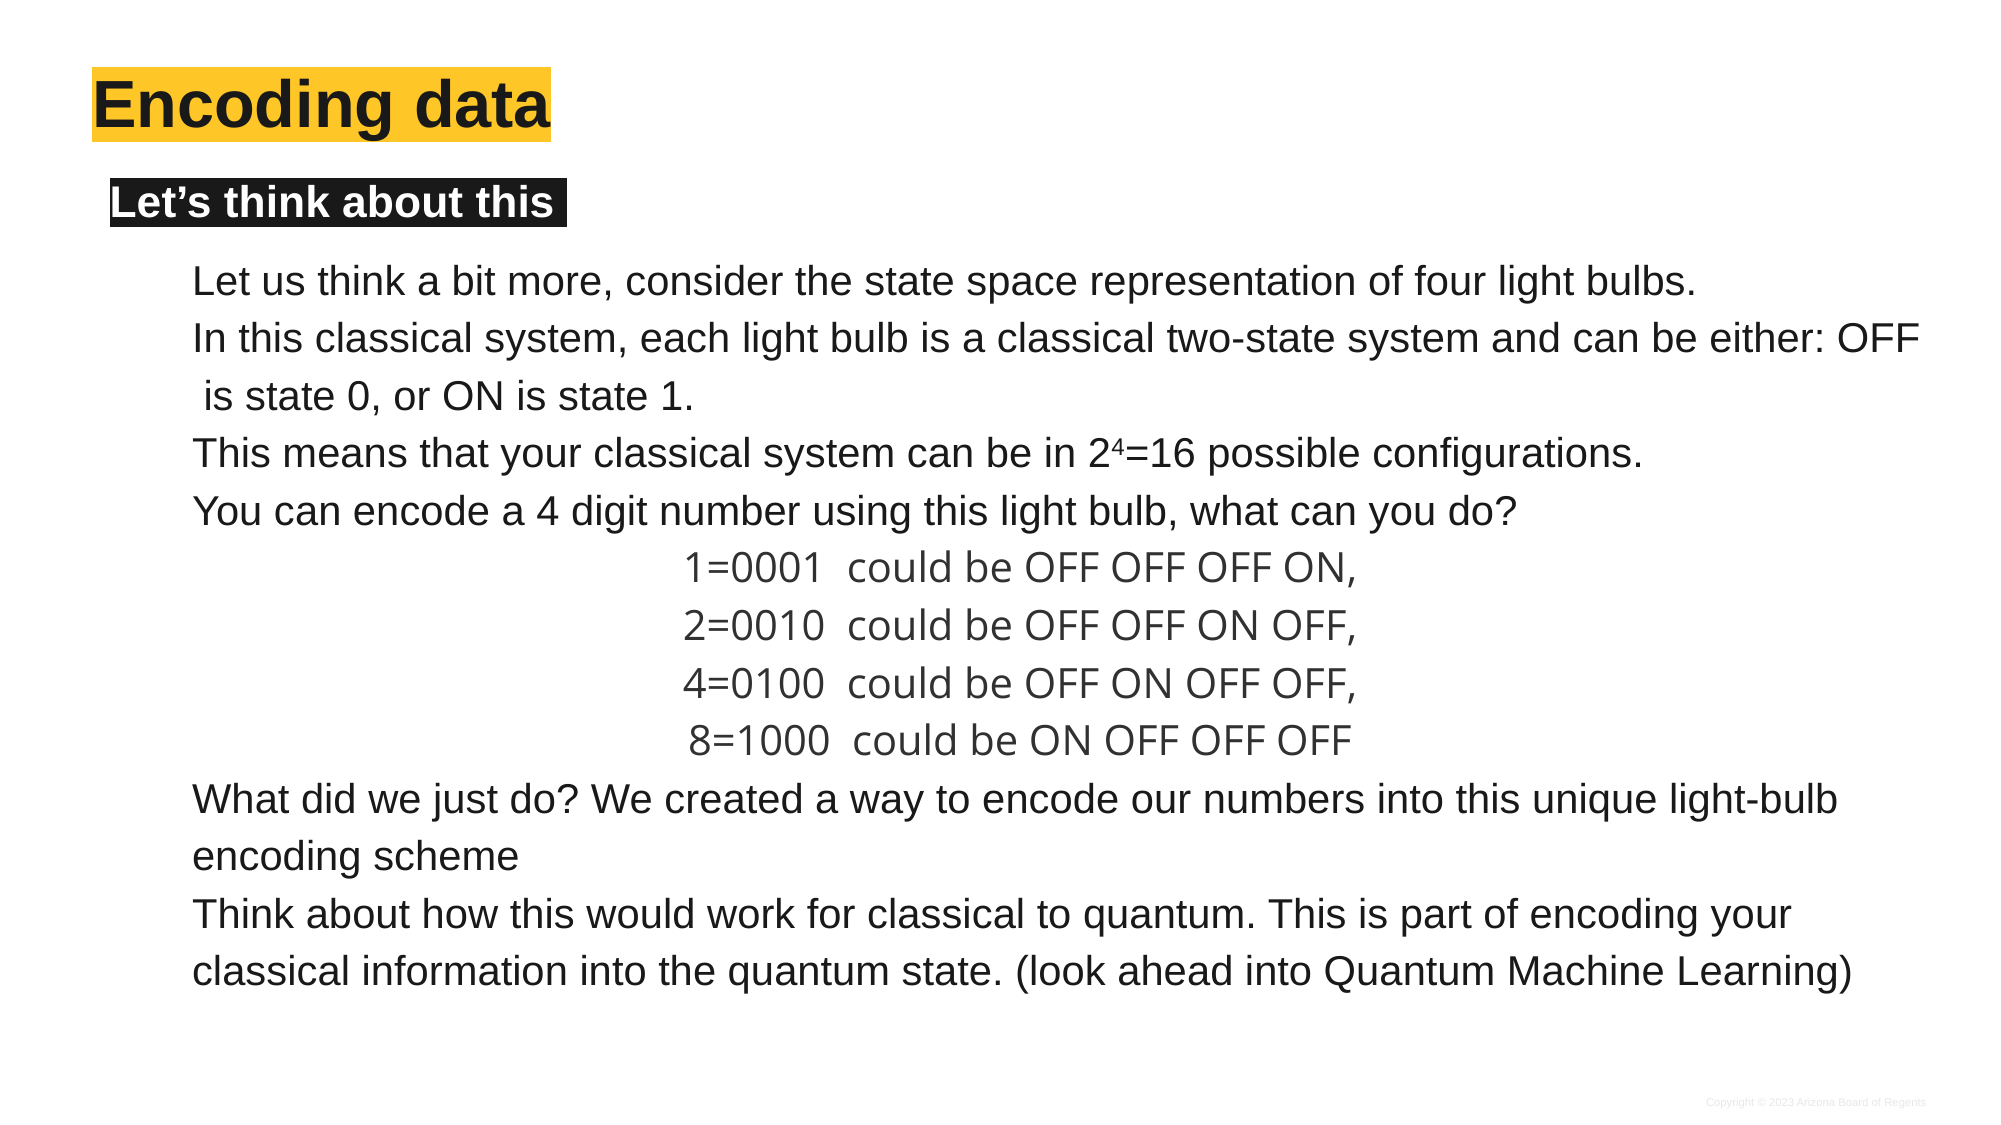

# Encoding data
Let’s think about this
Let us think a bit more, consider the state space representation of four light bulbs.
In this classical system, each light bulb is a classical two-state system and can be either: OFF  is state 0, or ON is state 1.
This means that your classical system can be in 24=16 possible configurations.
You can encode a 4 digit number using this light bulb, what can you do?
1=0001  could be OFF OFF OFF ON,
2=0010  could be OFF OFF ON OFF,
4=0100  could be OFF ON OFF OFF,
8=1000  could be ON OFF OFF OFF
What did we just do? We created a way to encode our numbers into this unique light-bulb encoding scheme
Think about how this would work for classical to quantum. This is part of encoding your classical information into the quantum state. (look ahead into Quantum Machine Learning)